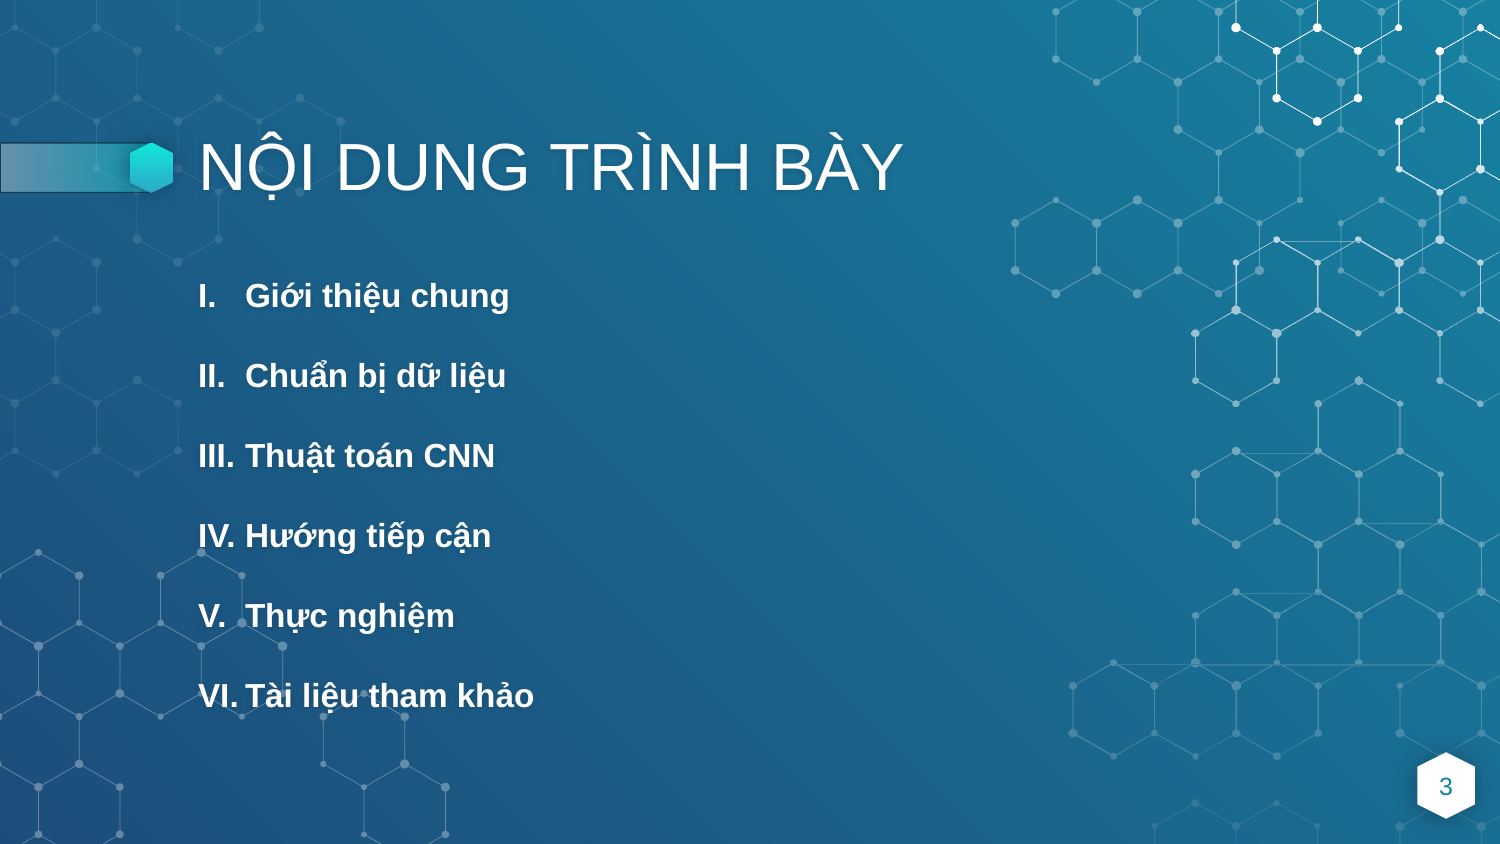

# NỘI DUNG TRÌNH BÀY
Giới thiệu chung
Chuẩn bị dữ liệu
Thuật toán CNN
Hướng tiếp cận
Thực nghiệm
Tài liệu tham khảo
3